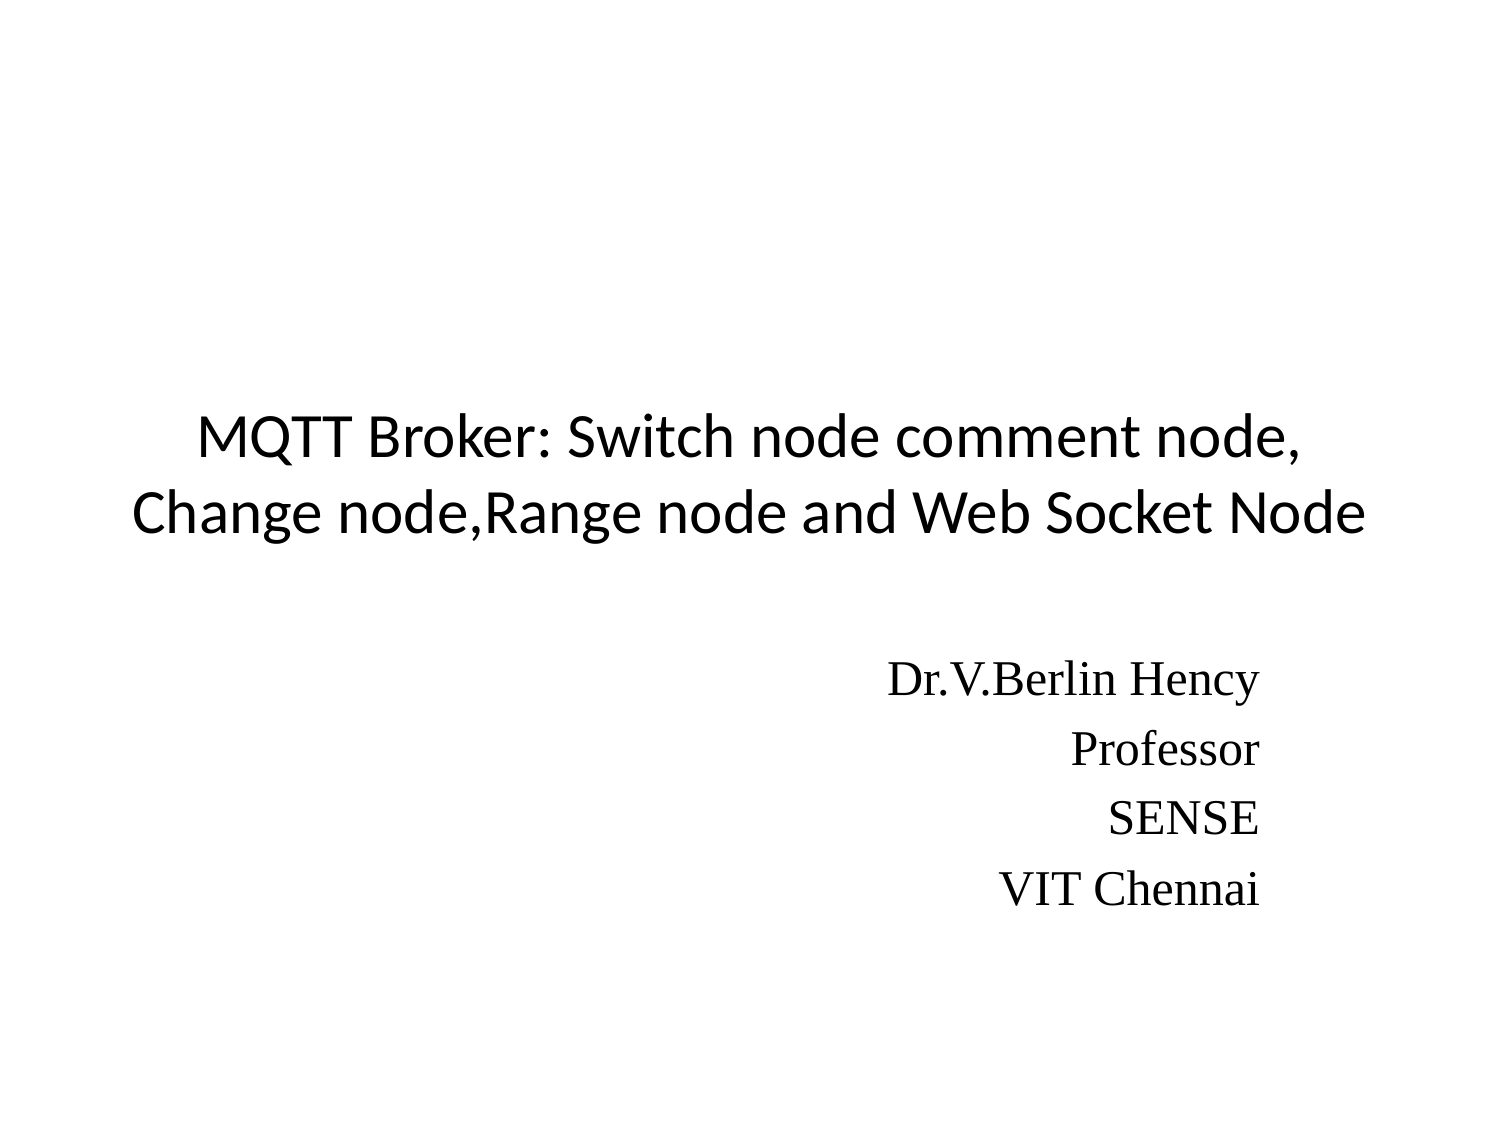

# MQTT Broker: Switch node comment node, Change node,Range node and Web Socket Node
Dr.V.Berlin Hency
Professor
SENSE
VIT Chennai